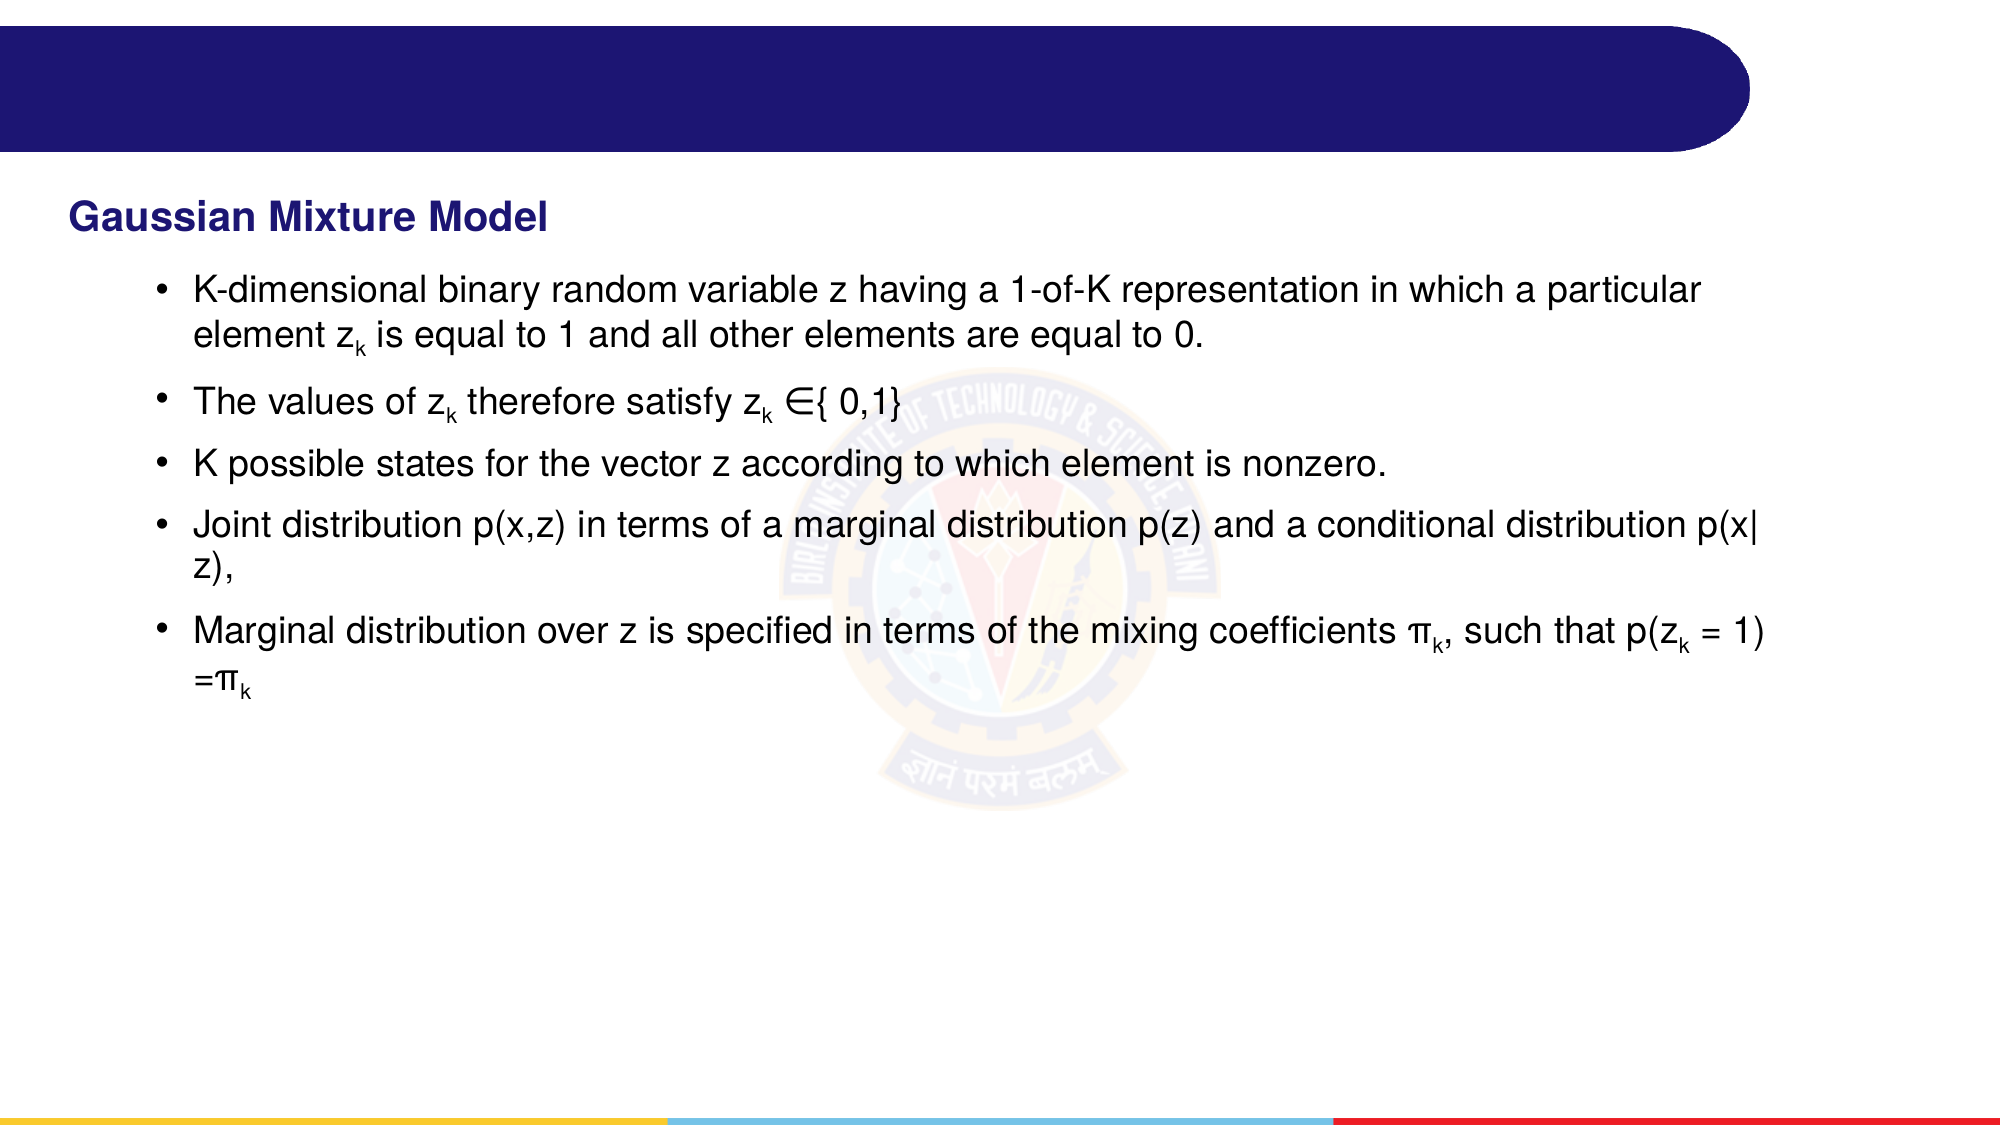

#
Gaussian Mixture Model
K-dimensional binary random variable z having a 1-of-K representation in which a particular element zk is equal to 1 and all other elements are equal to 0.
The values of zk therefore satisfy zk ∈{ 0,1}
K possible states for the vector z according to which element is nonzero.
Joint distribution p(x,z) in terms of a marginal distribution p(z) and a conditional distribution p(x|z),
Marginal distribution over z is speciﬁed in terms of the mixing coefﬁcients πk, such that p(zk = 1) =πk